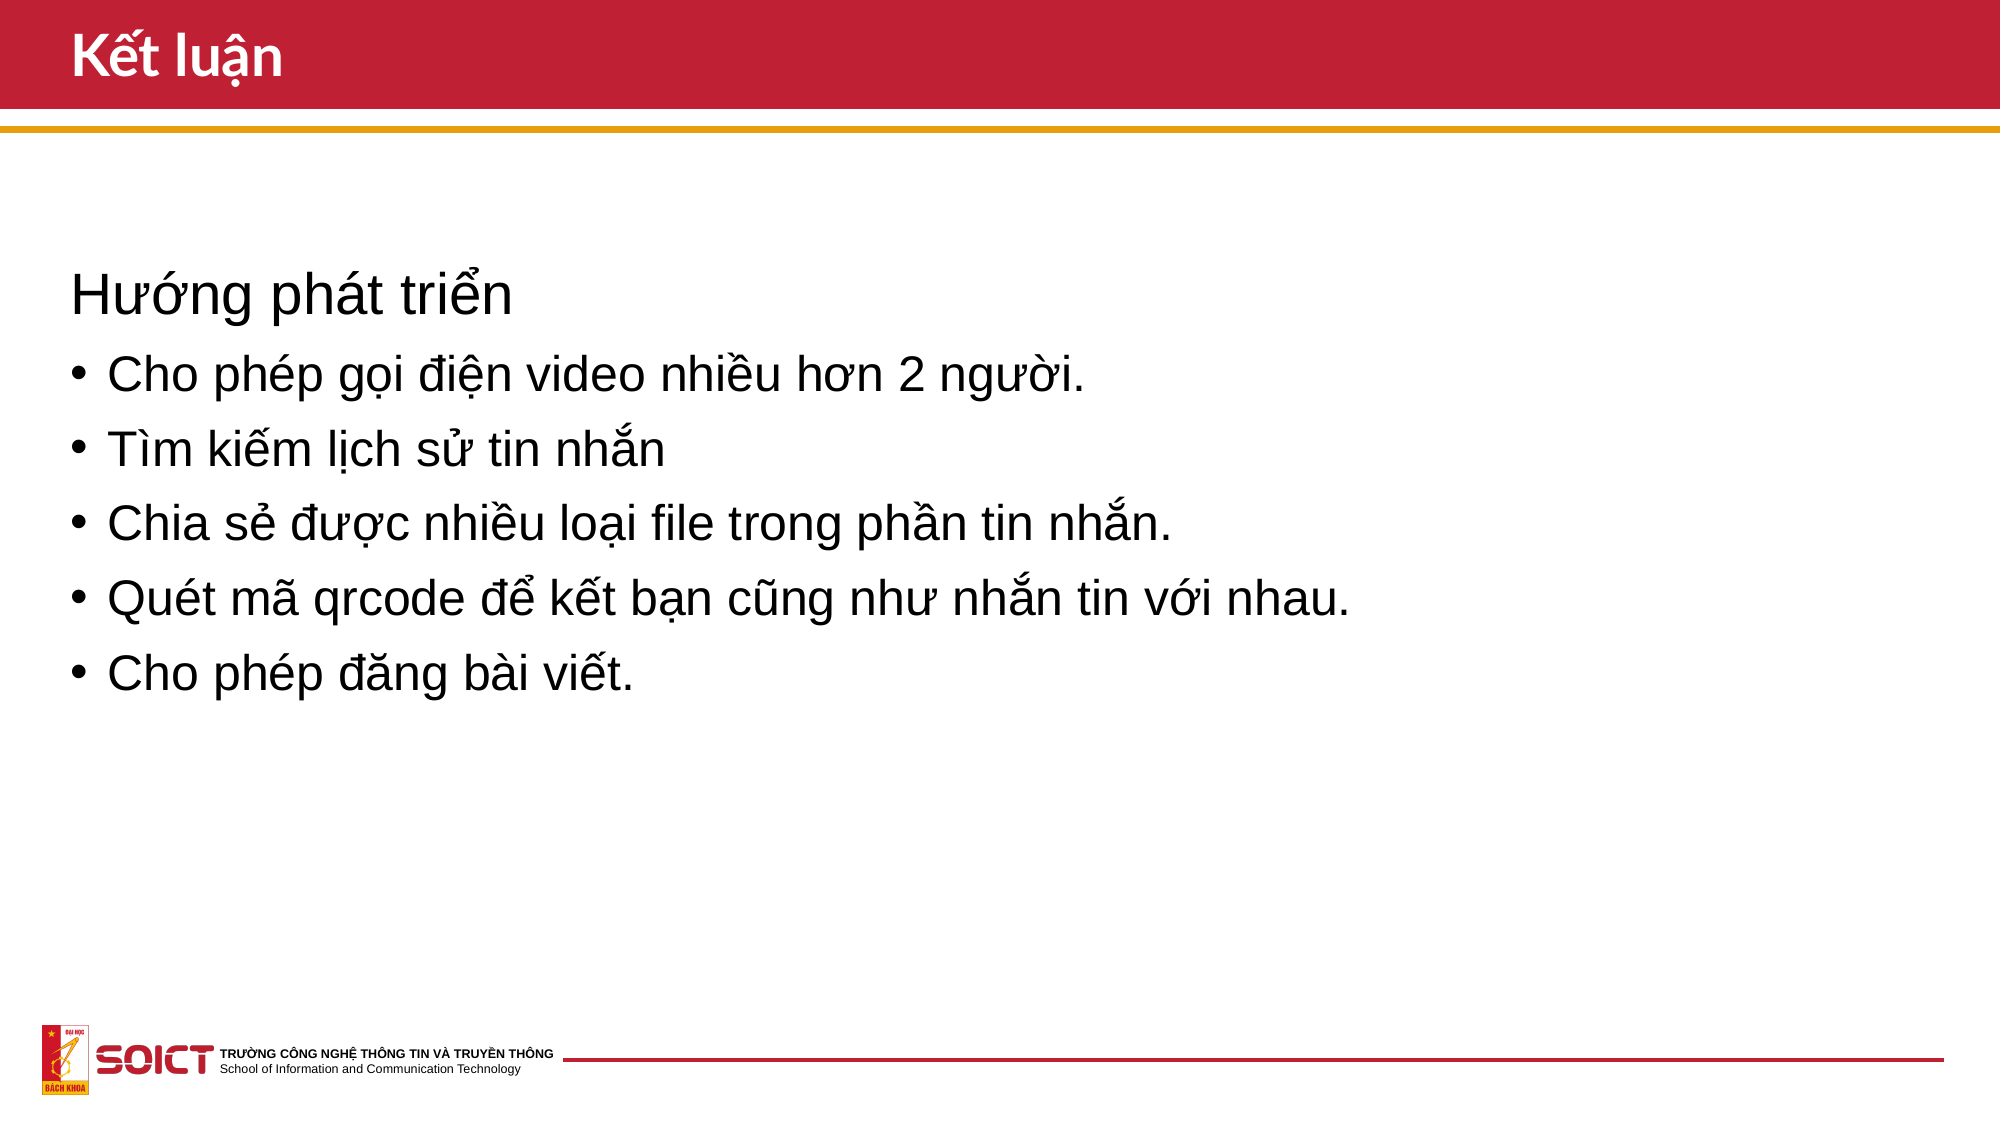

# Kết luận
Hướng phát triển
Cho phép gọi điện video nhiều hơn 2 người.
Tìm kiếm lịch sử tin nhắn
Chia sẻ được nhiều loại file trong phần tin nhắn.
Quét mã qrcode để kết bạn cũng như nhắn tin với nhau.
Cho phép đăng bài viết.